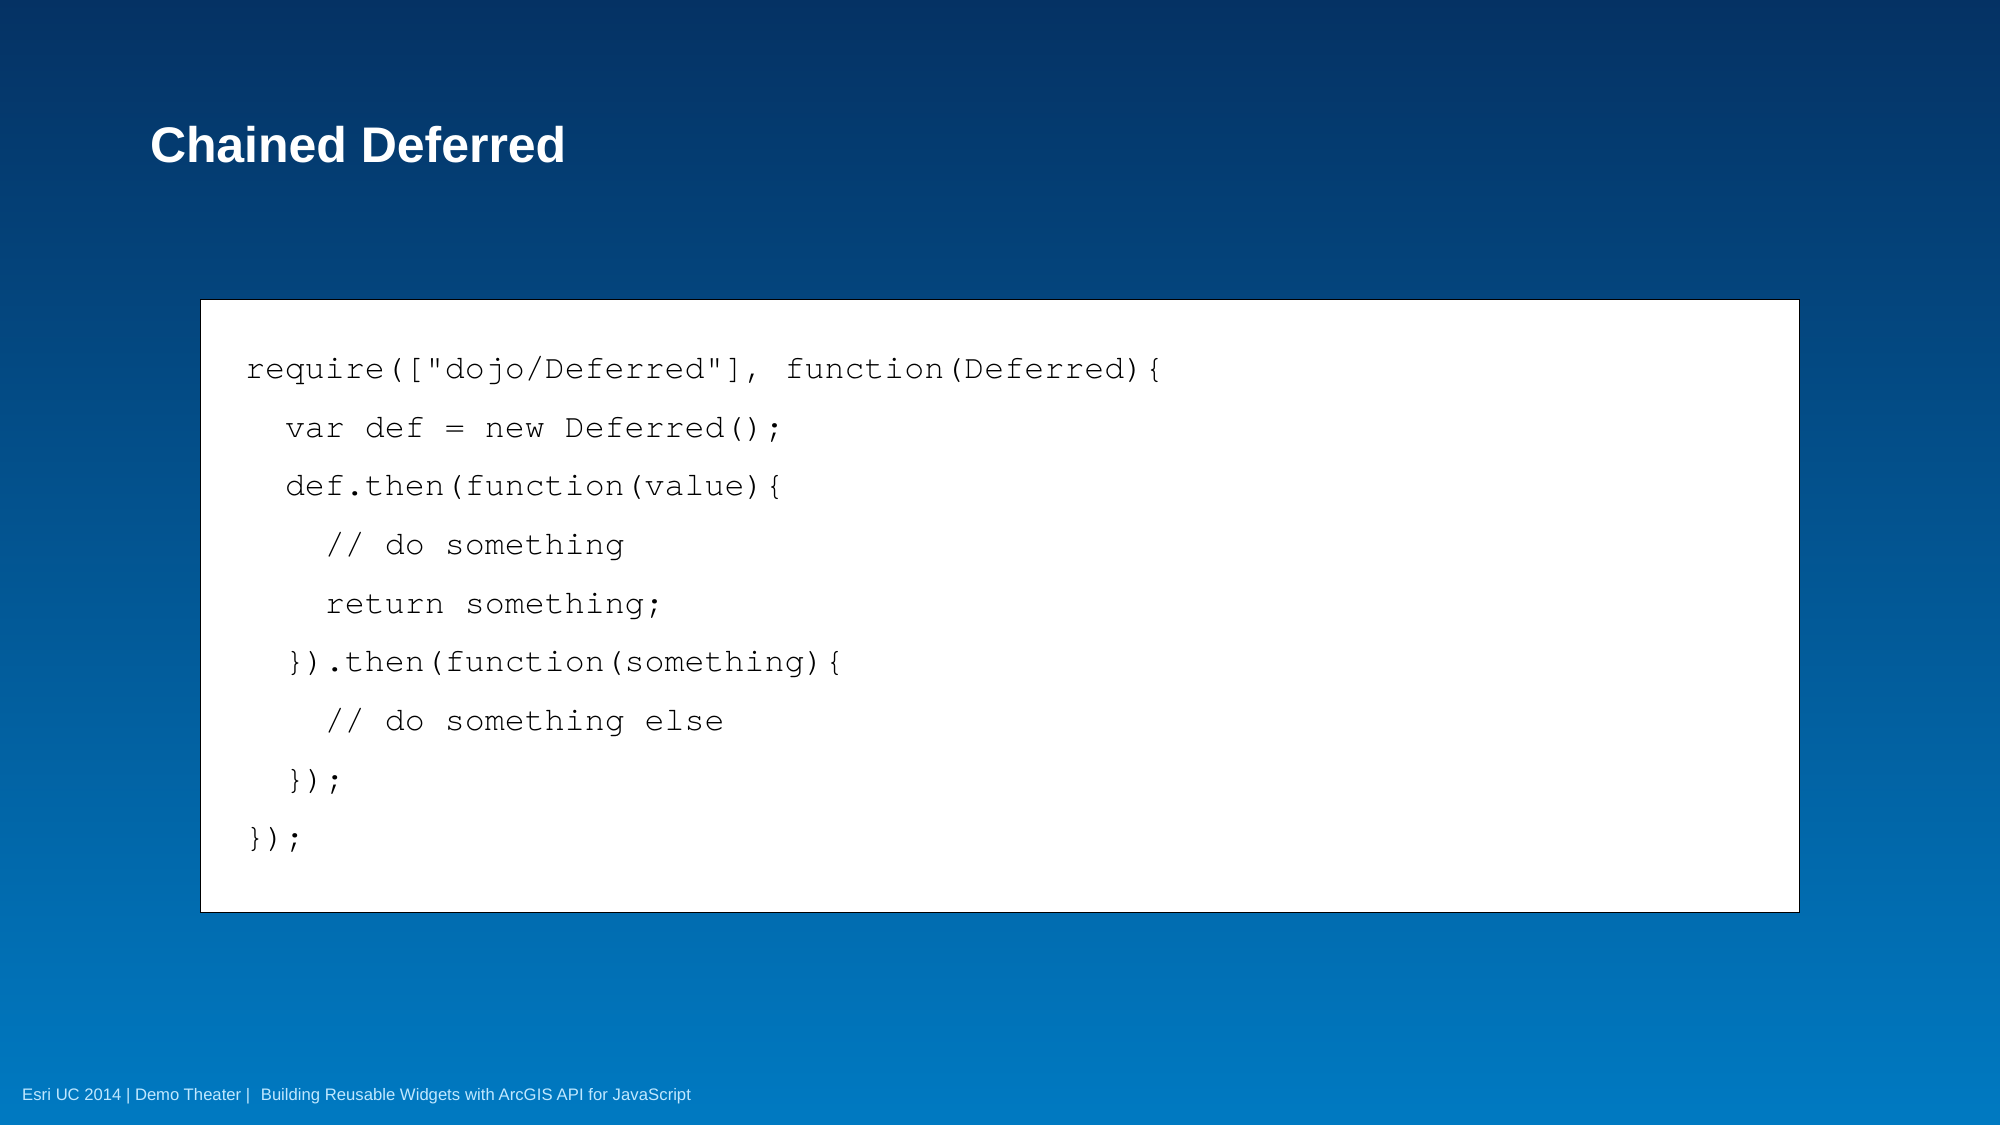

# Chained Deferred

require(["dojo/Deferred"], function(Deferred){
  var def = new Deferred();
  def.then(function(value){
    // do something
    return something;
  }).then(function(something){
    // do something else
  });
});

Building Reusable Widgets with ArcGIS API for JavaScript